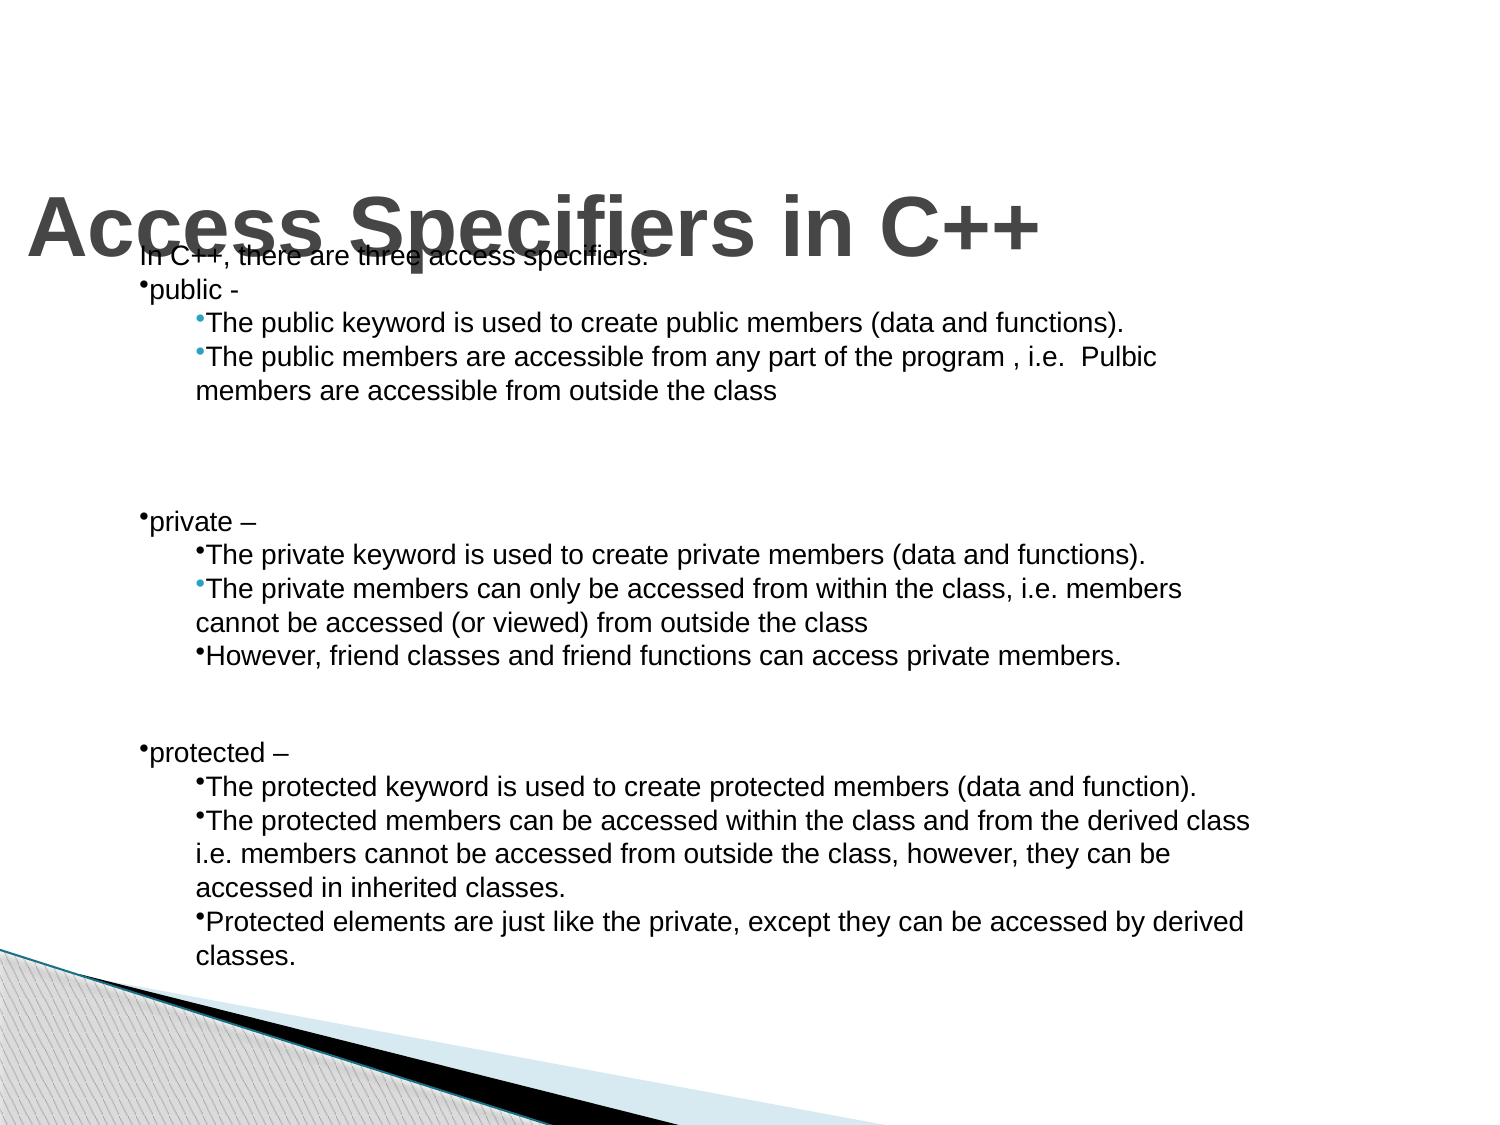

# Access Specifiers in C++
In C++, there are three access specifiers:
public -
The public keyword is used to create public members (data and functions).
The public members are accessible from any part of the program , i.e.  Pulbic members are accessible from outside the class

private –
The private keyword is used to create private members (data and functions).
The private members can only be accessed from within the class, i.e. members cannot be accessed (or viewed) from outside the class
However, friend classes and friend functions can access private members.

protected –
The protected keyword is used to create protected members (data and function).
The protected members can be accessed within the class and from the derived class i.e. members cannot be accessed from outside the class, however, they can be accessed in inherited classes.
Protected elements are just like the private, except they can be accessed by derived classes.